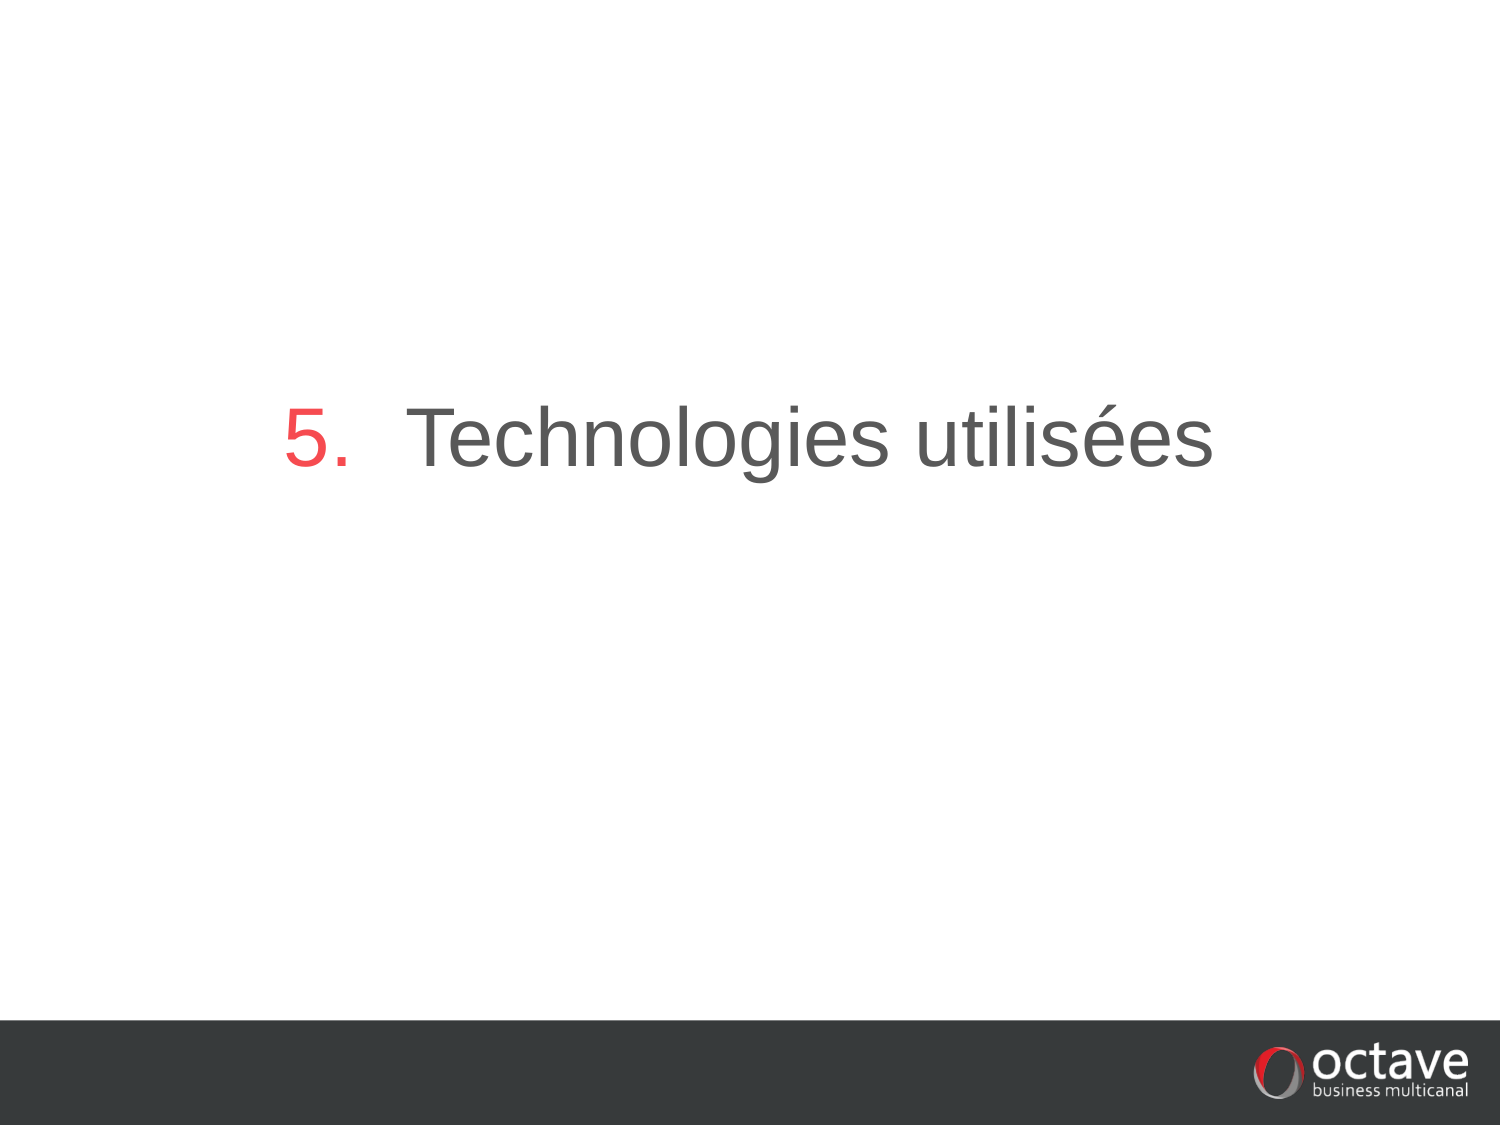

# Technologies utilisées
Titre de la présentation a modifier dans le pied de page